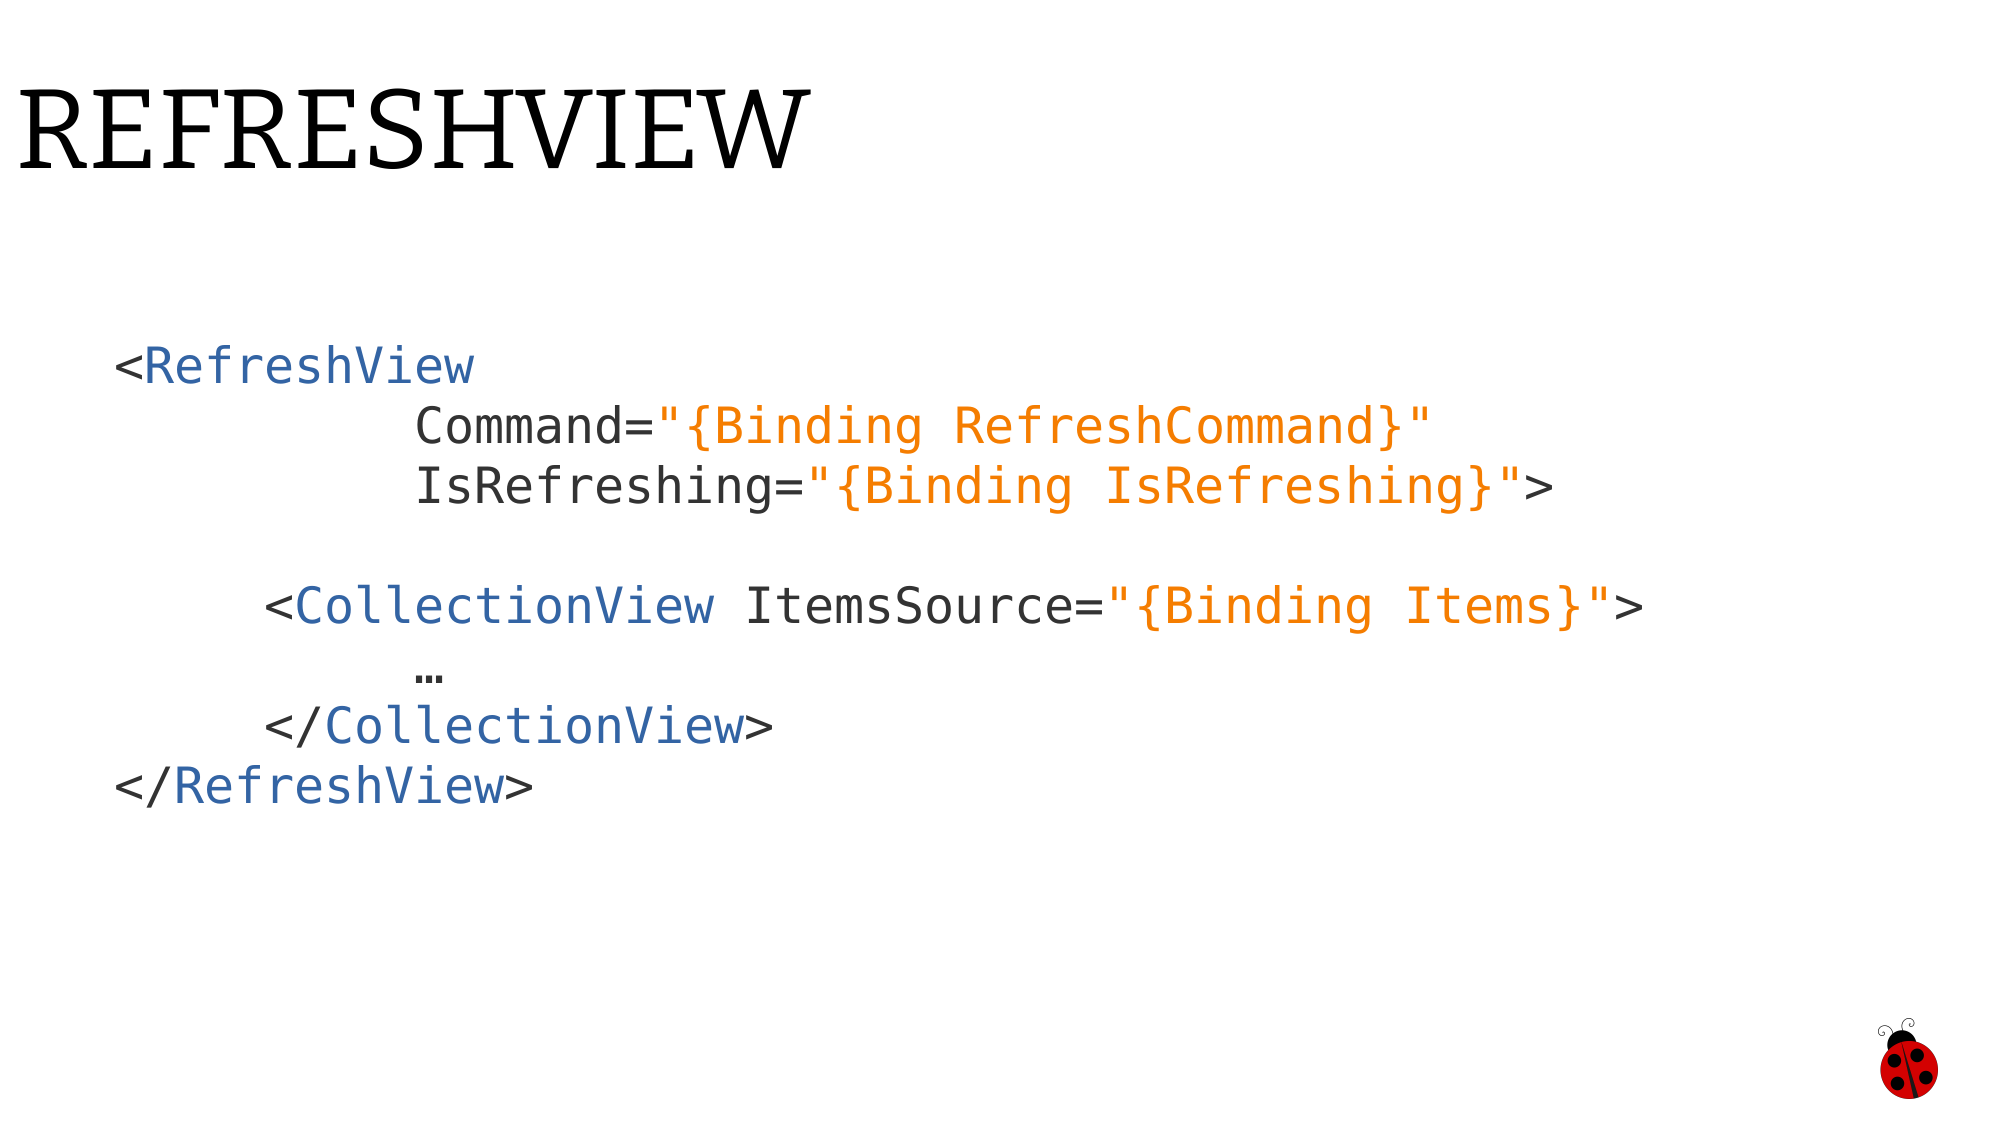

# RefreshView
<RefreshView 
          Command="{Binding RefreshCommand}"
          IsRefreshing="{Binding IsRefreshing}">

     <CollectionView ItemsSource="{Binding Items}">
		…
	</CollectionView>
</RefreshView>